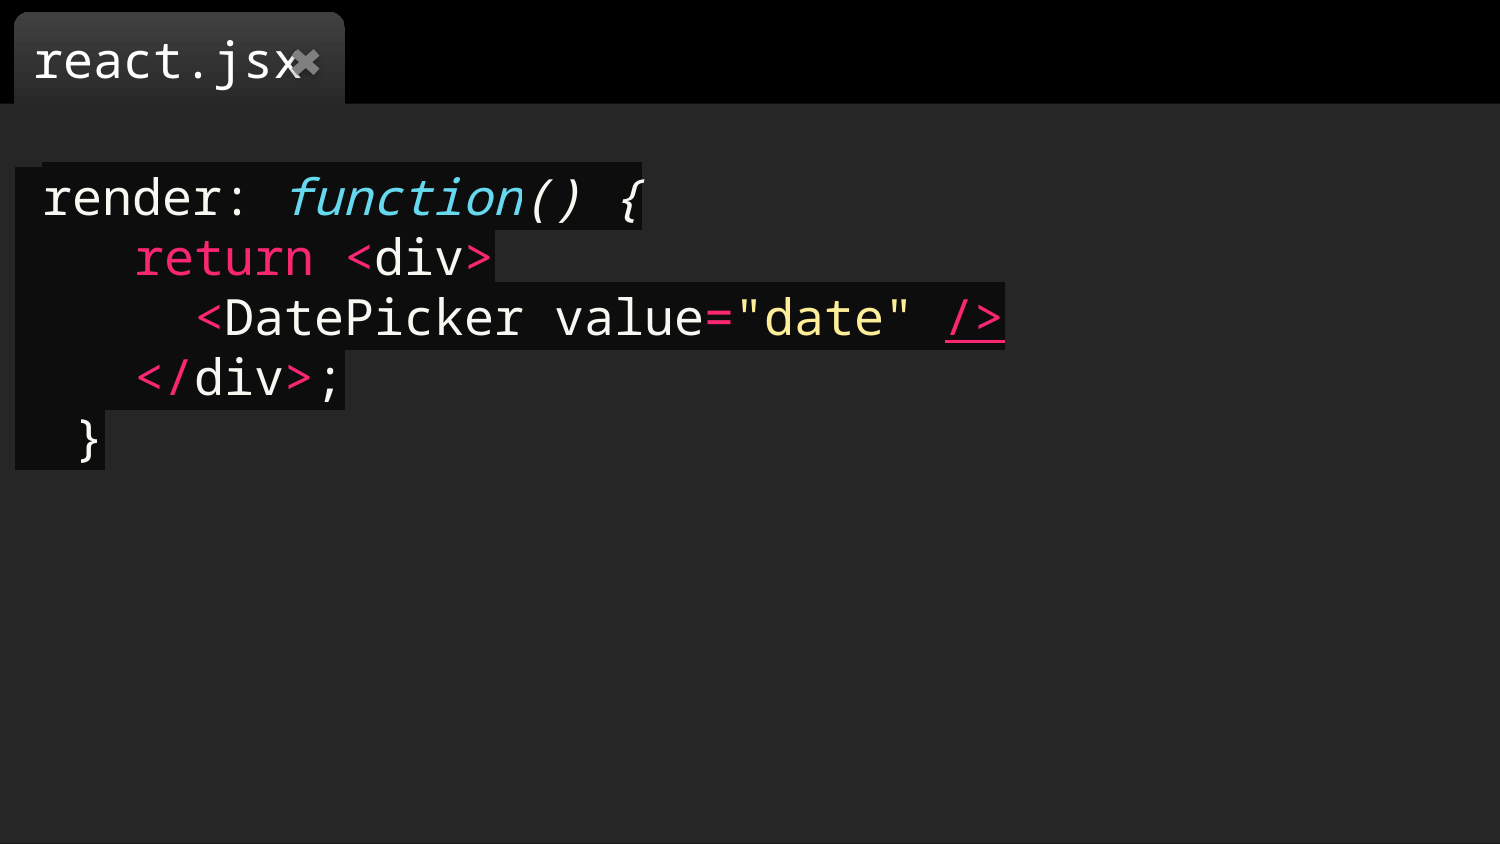

react.jsx

 render: function() {
    return <div>
      <DatePicker value="date" />
    </div>;
  }